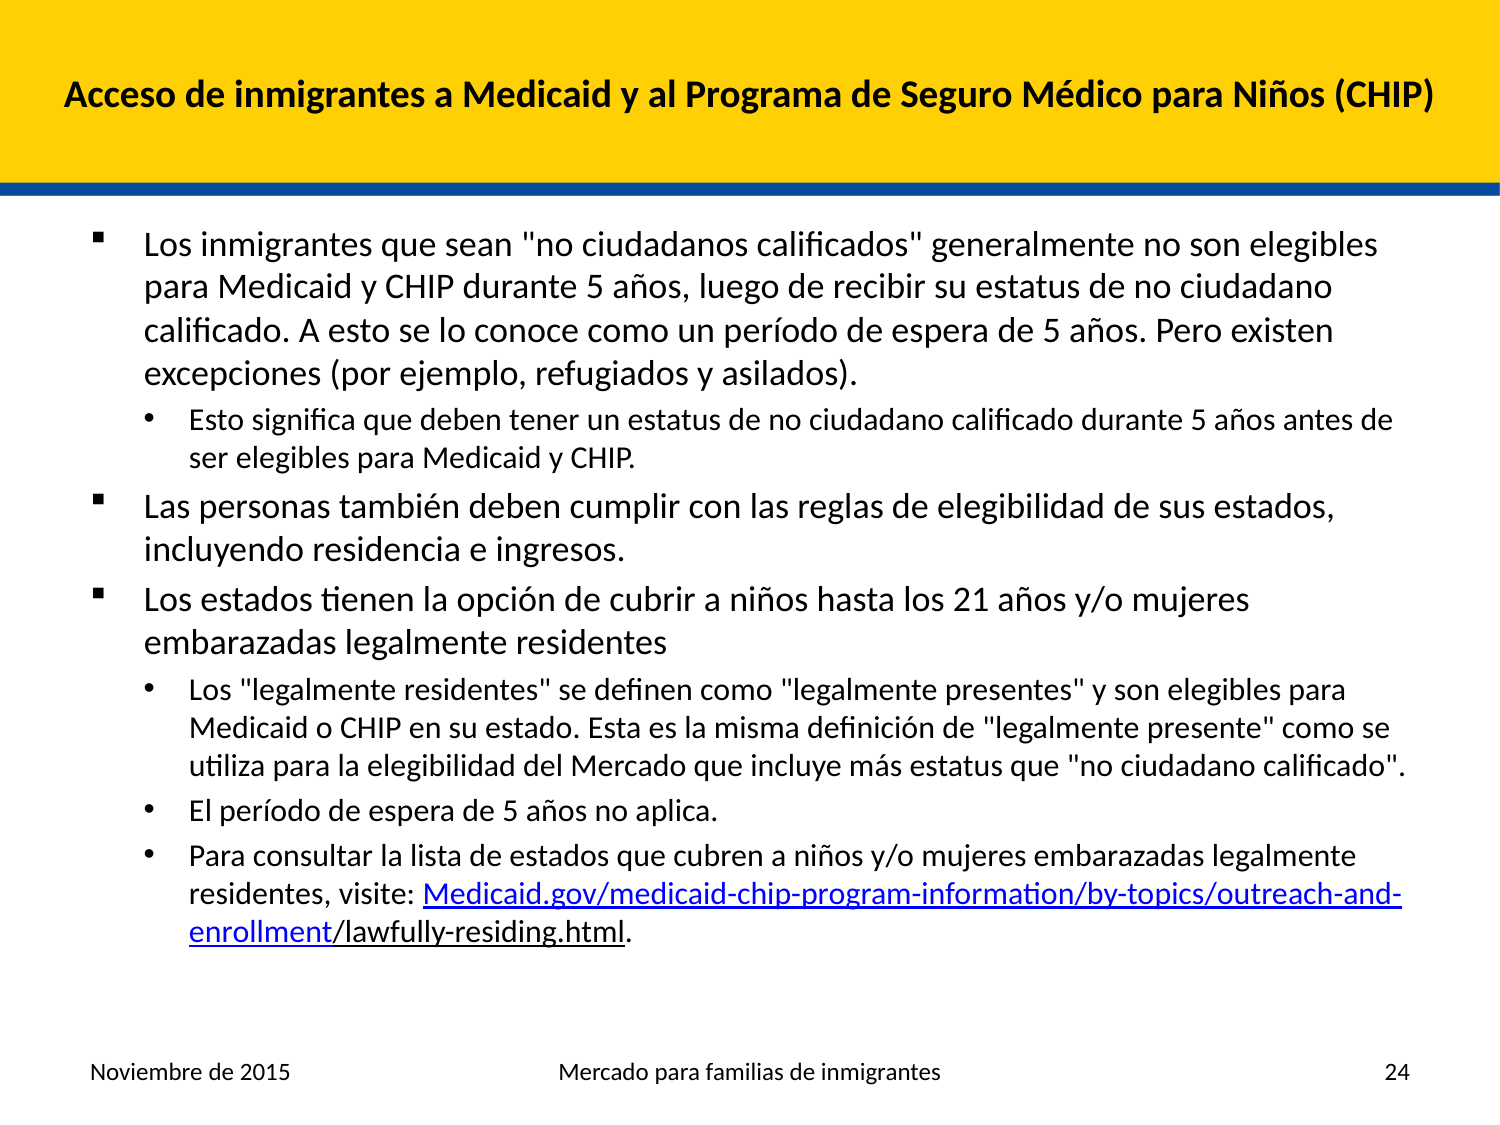

# Acceso de inmigrantes a Medicaid y al Programa de Seguro Médico para Niños (CHIP)
Los inmigrantes que sean "no ciudadanos calificados" generalmente no son elegibles para Medicaid y CHIP durante 5 años, luego de recibir su estatus de no ciudadano calificado. A esto se lo conoce como un período de espera de 5 años. Pero existen excepciones (por ejemplo, refugiados y asilados).
Esto significa que deben tener un estatus de no ciudadano calificado durante 5 años antes de ser elegibles para Medicaid y CHIP.
Las personas también deben cumplir con las reglas de elegibilidad de sus estados, incluyendo residencia e ingresos.
Los estados tienen la opción de cubrir a niños hasta los 21 años y/o mujeres embarazadas legalmente residentes
Los "legalmente residentes" se definen como "legalmente presentes" y son elegibles para Medicaid o CHIP en su estado. Esta es la misma definición de "legalmente presente" como se utiliza para la elegibilidad del Mercado que incluye más estatus que "no ciudadano calificado".
El período de espera de 5 años no aplica.
Para consultar la lista de estados que cubren a niños y/o mujeres embarazadas legalmente residentes, visite: Medicaid.gov/medicaid-chip-program-information/by-topics/outreach-and-enrollment/lawfully-residing.html.
Noviembre de 2015
Mercado para familias de inmigrantes
24